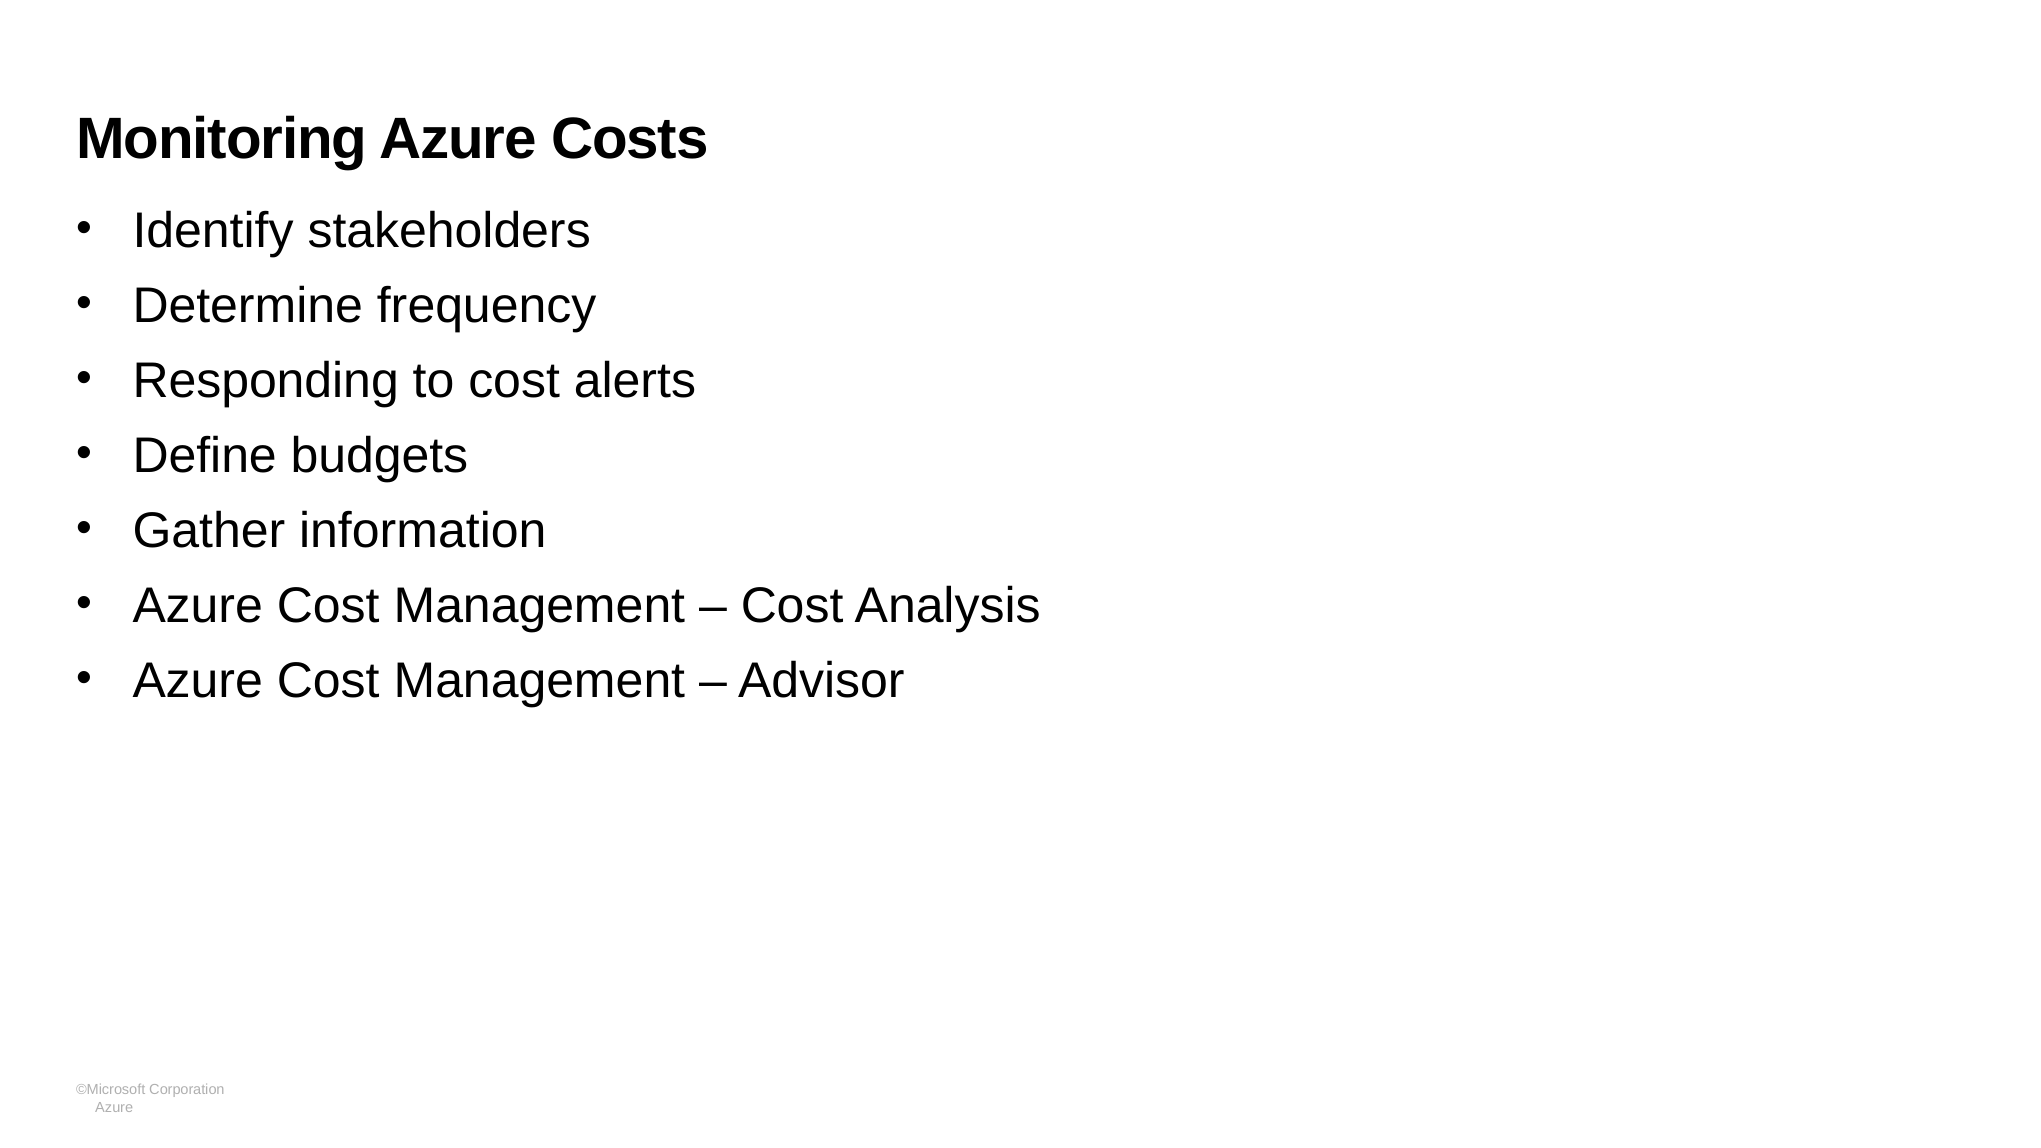

# Monitoring Azure Costs
Identify stakeholders
Determine frequency
Responding to cost alerts
Define budgets
Gather information
Azure Cost Management – Cost Analysis
Azure Cost Management – Advisor